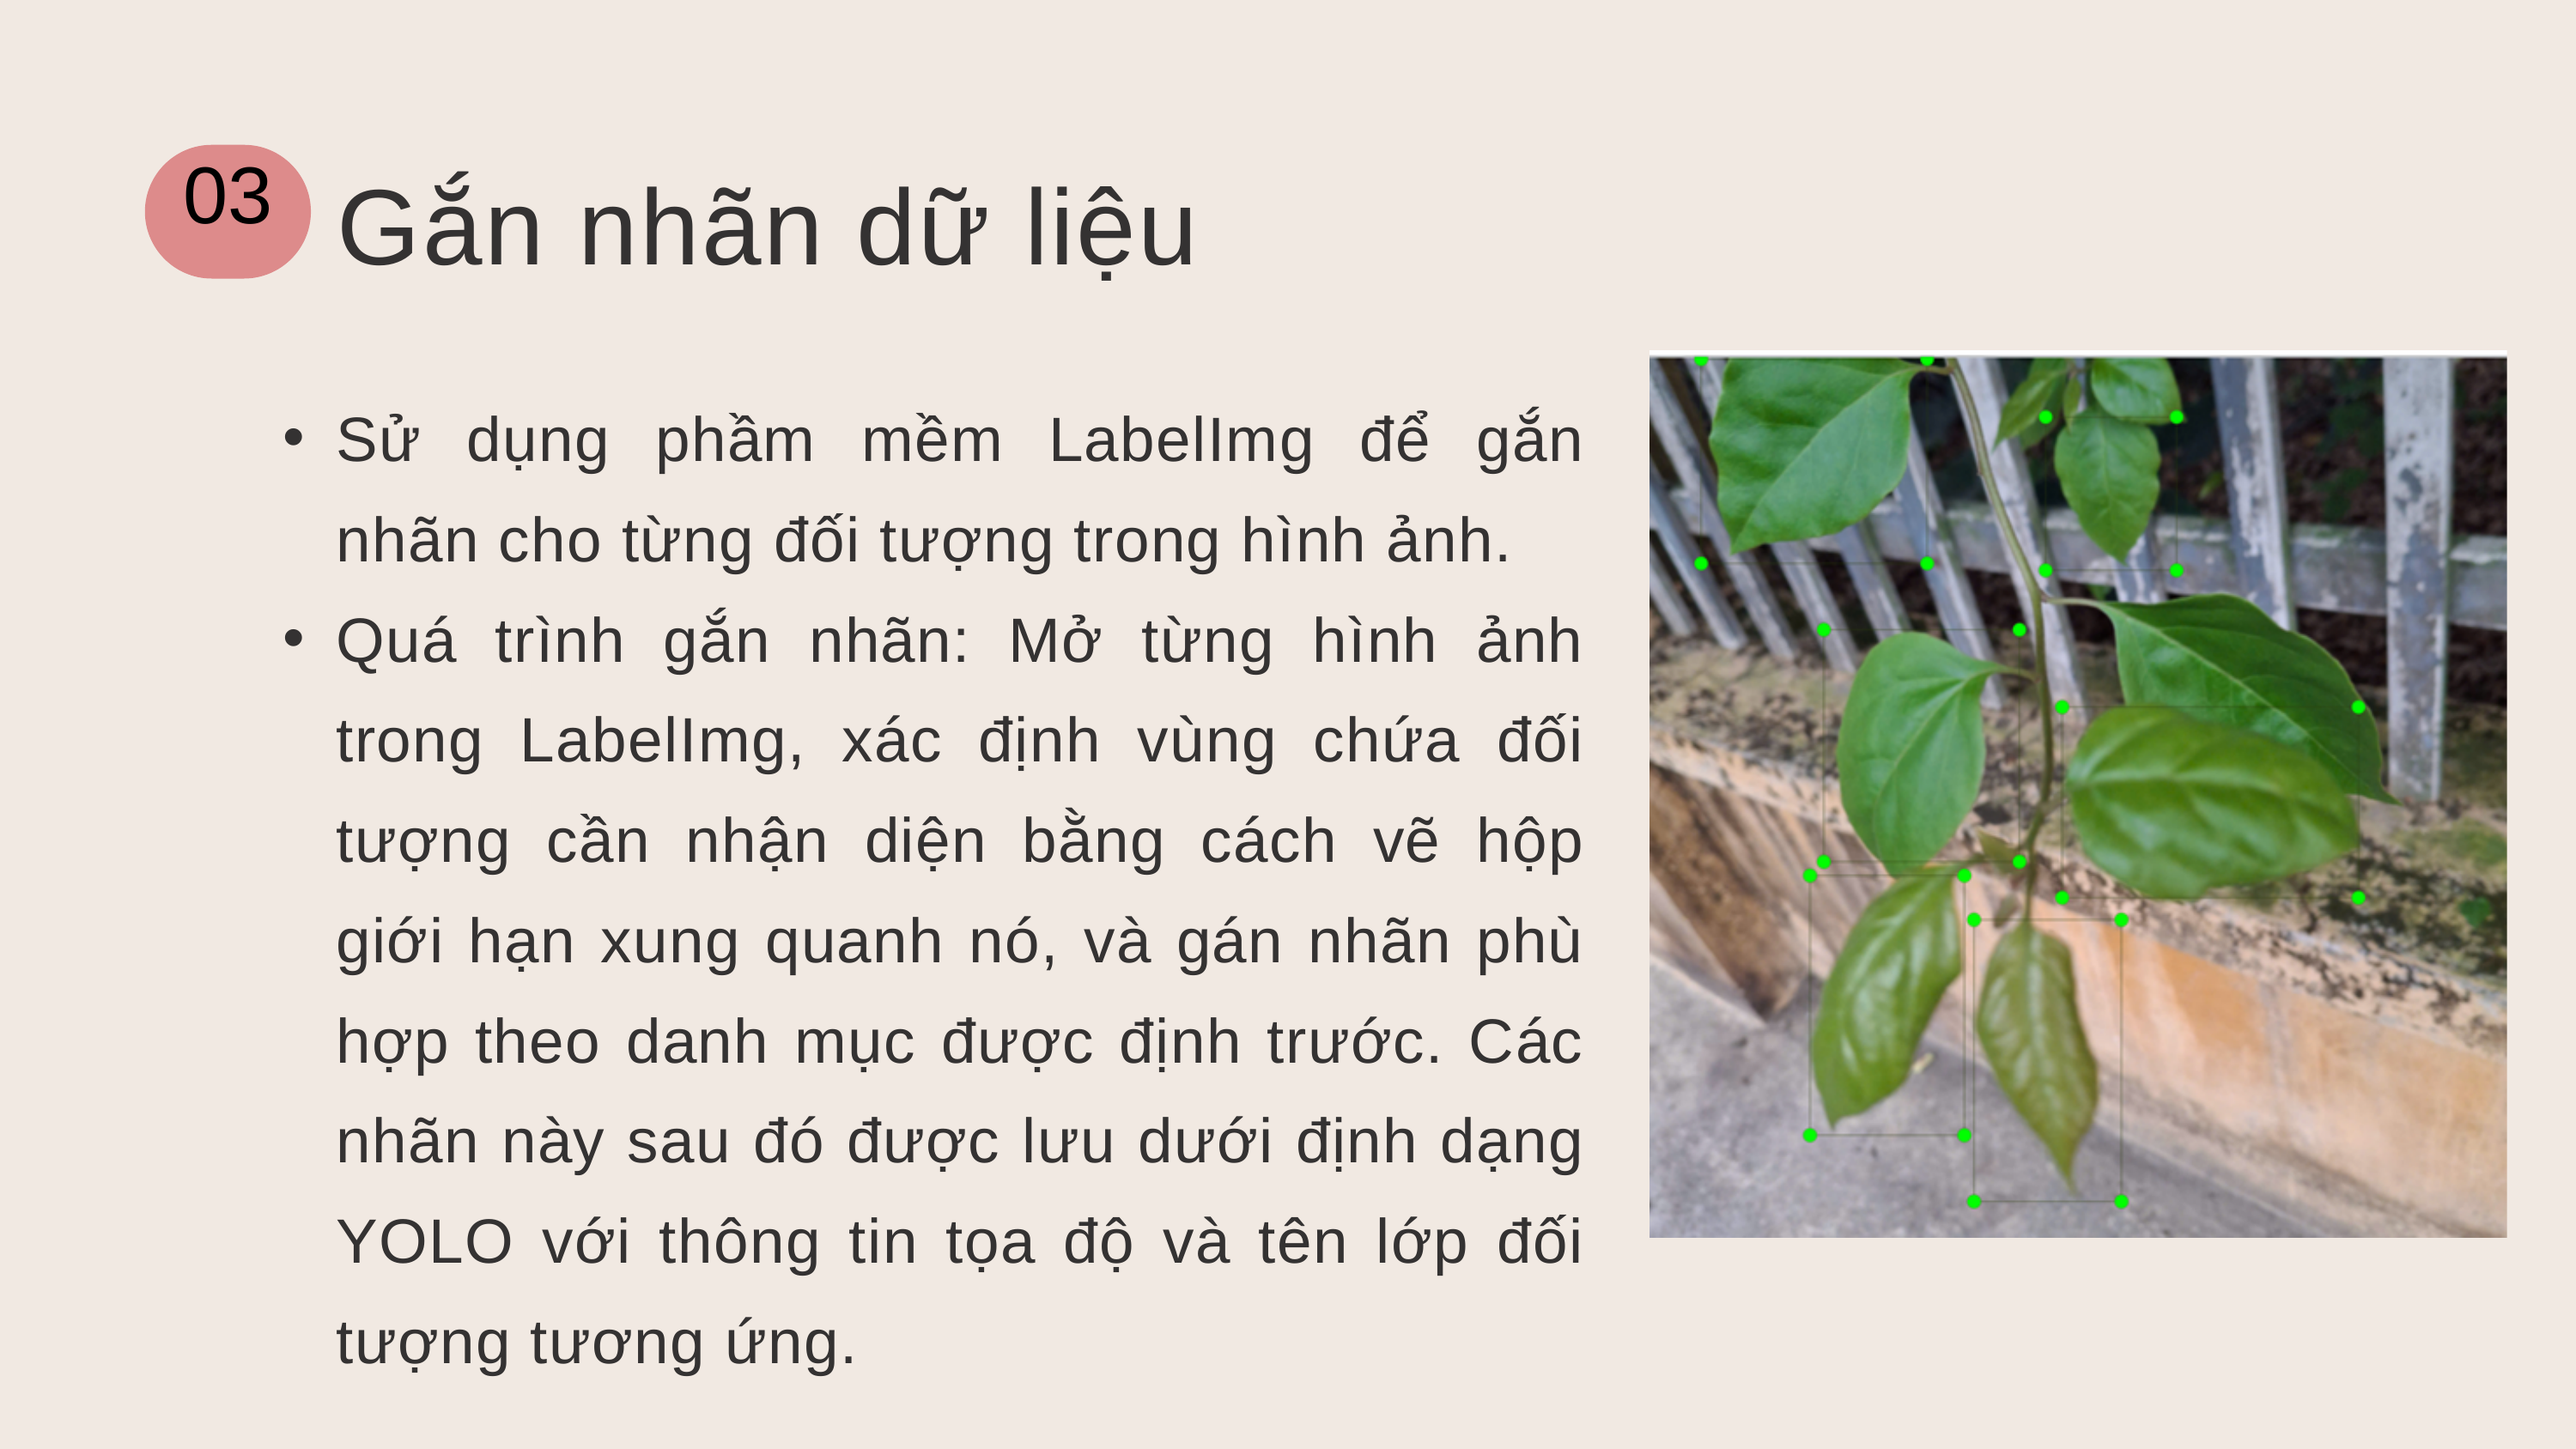

Gắn nhãn dữ liệu

03

Sử dụng phầm mềm LabelImg để gắn nhãn cho từng đối tượng trong hình ảnh.
Quá trình gắn nhãn: Mở từng hình ảnh trong LabelImg, xác định vùng chứa đối tượng cần nhận diện bằng cách vẽ hộp giới hạn xung quanh nó, và gán nhãn phù hợp theo danh mục được định trước. Các nhãn này sau đó được lưu dưới định dạng YOLO với thông tin tọa độ và tên lớp đối tượng tương ứng.